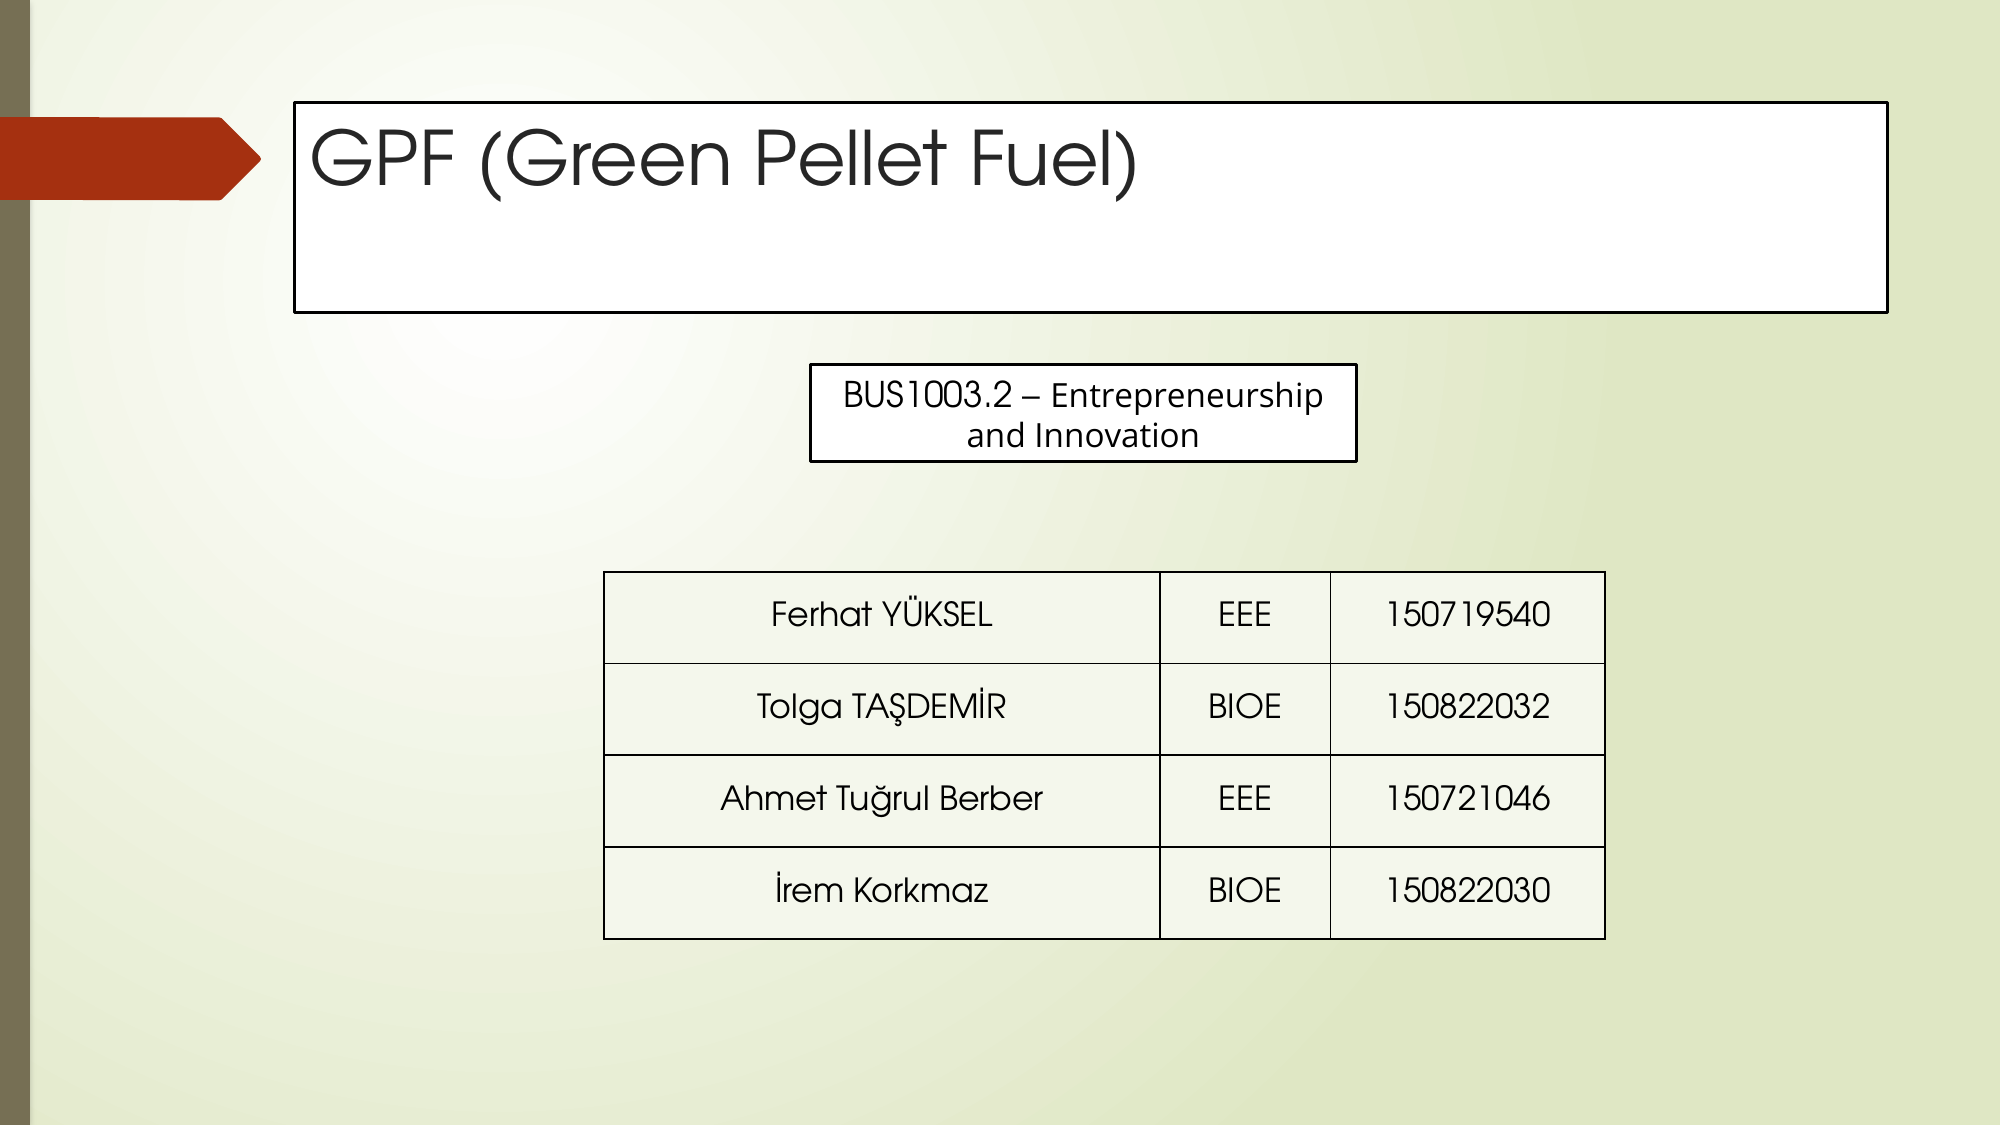

# GPF (Green Pellet Fuel)

BUS1003.2 – Entrepreneurship and Innovation
| Ferhat YÜKSEL | EEE | 150719540 |
| --- | --- | --- |
| Tolga TAŞDEMİR | BIOE | 150822032 |
| Ahmet Tuğrul Berber | EEE | 150721046 |
| İrem Korkmaz | BIOE | 150822030 |